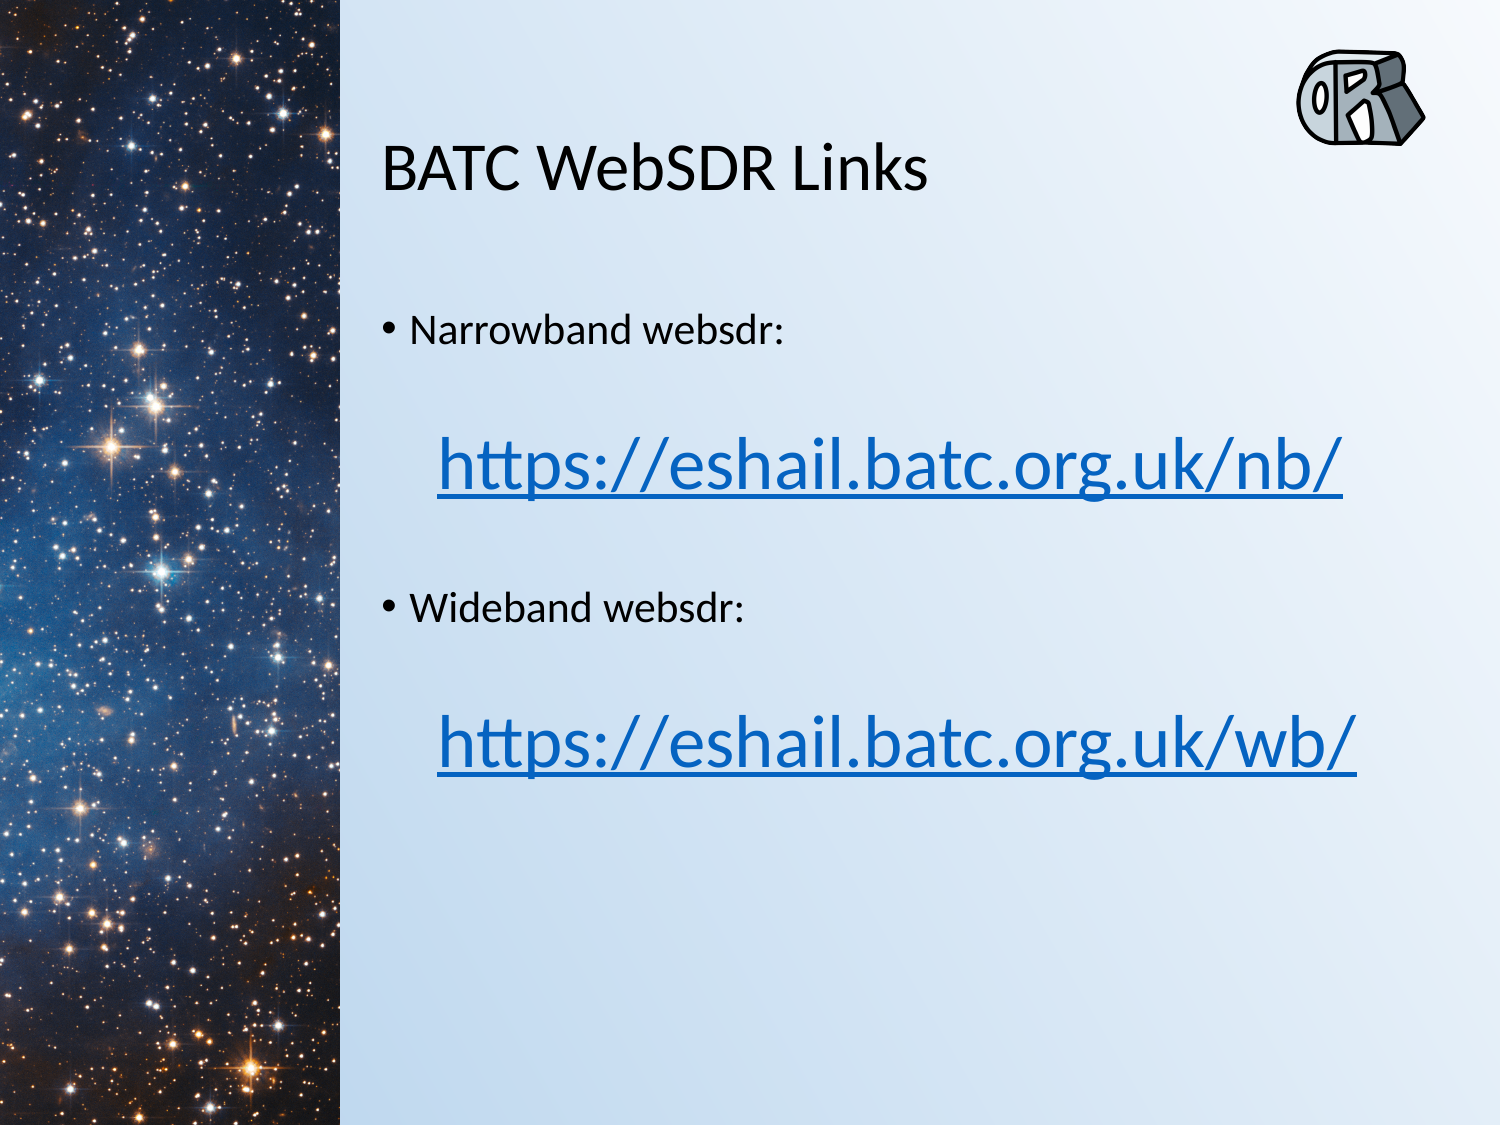

# BATC WebSDR Links
Narrowband websdr:

https://eshail.batc.org.uk/nb/

Wideband websdr:

https://eshail.batc.org.uk/wb/